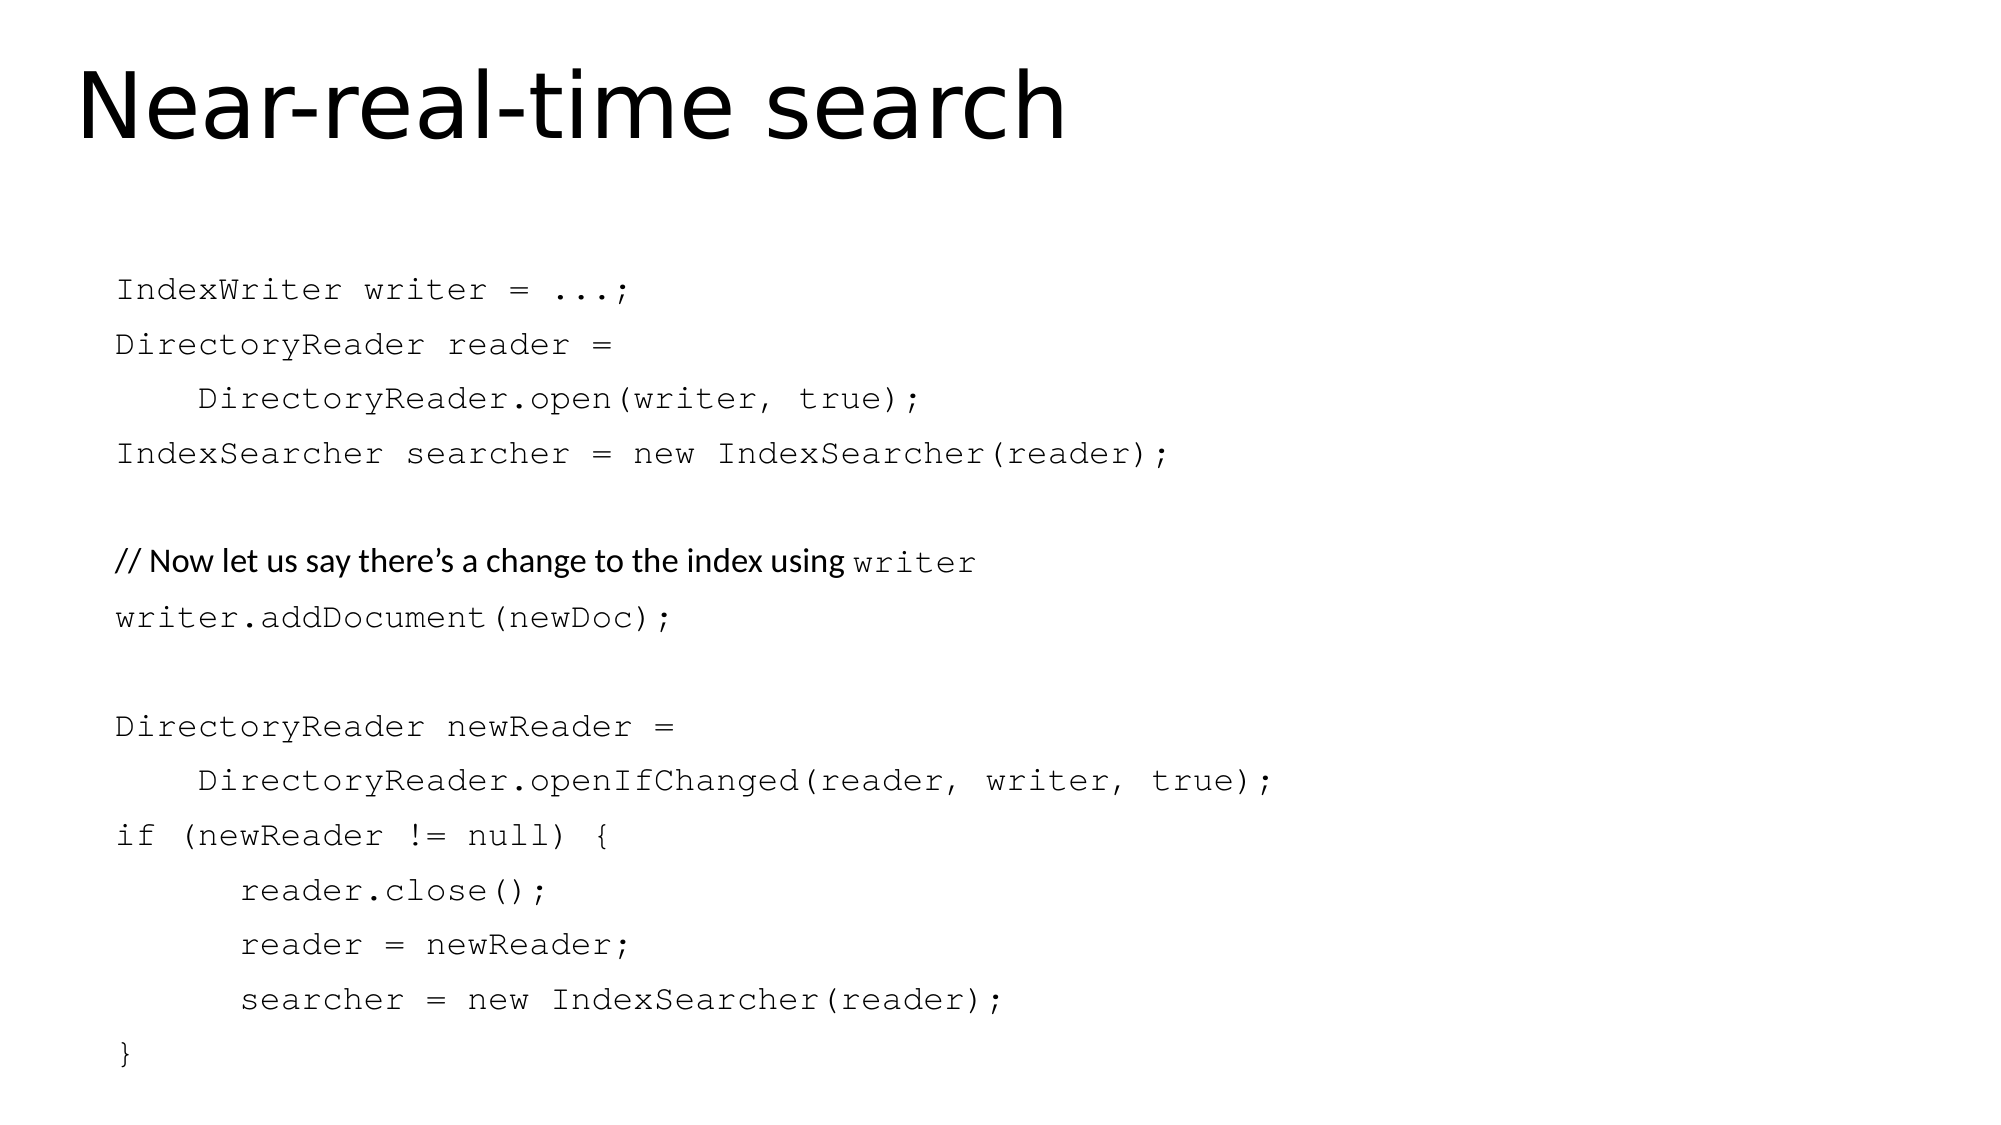

# Near-real-time search
IndexWriter writer = ...;
DirectoryReader reader =
    DirectoryReader.open(writer, true);
IndexSearcher searcher = new IndexSearcher(reader);

// Now let us say there’s a change to the index using writer
writer.addDocument(newDoc);

DirectoryReader newReader =
    DirectoryReader.openIfChanged(reader, writer, true);
if (newReader != null) {
	reader.close();
	reader = newReader;
	searcher = new IndexSearcher(reader);
}